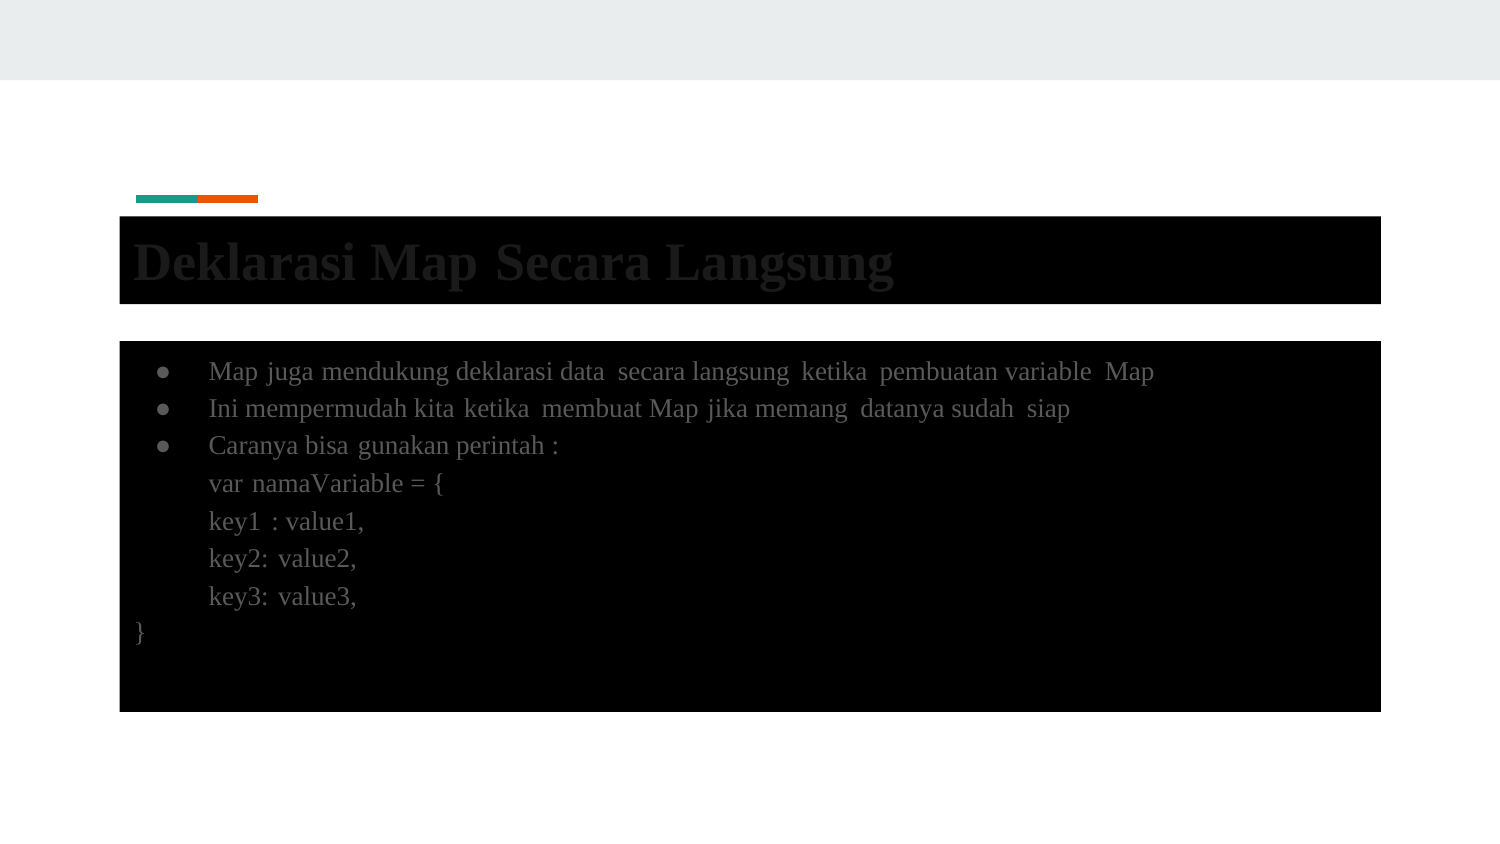

Deklarasi Map Secara Langsung

●    Map juga mendukung deklarasi data secara langsung ketika pembuatan variable Map
●    Ini mempermudah kita ketika membuat Map jika memang datanya sudah siap
●    Caranya bisa gunakan perintah :
var namaVariable = {
key1 : value1,
key2: value2,
key3: value3,
}